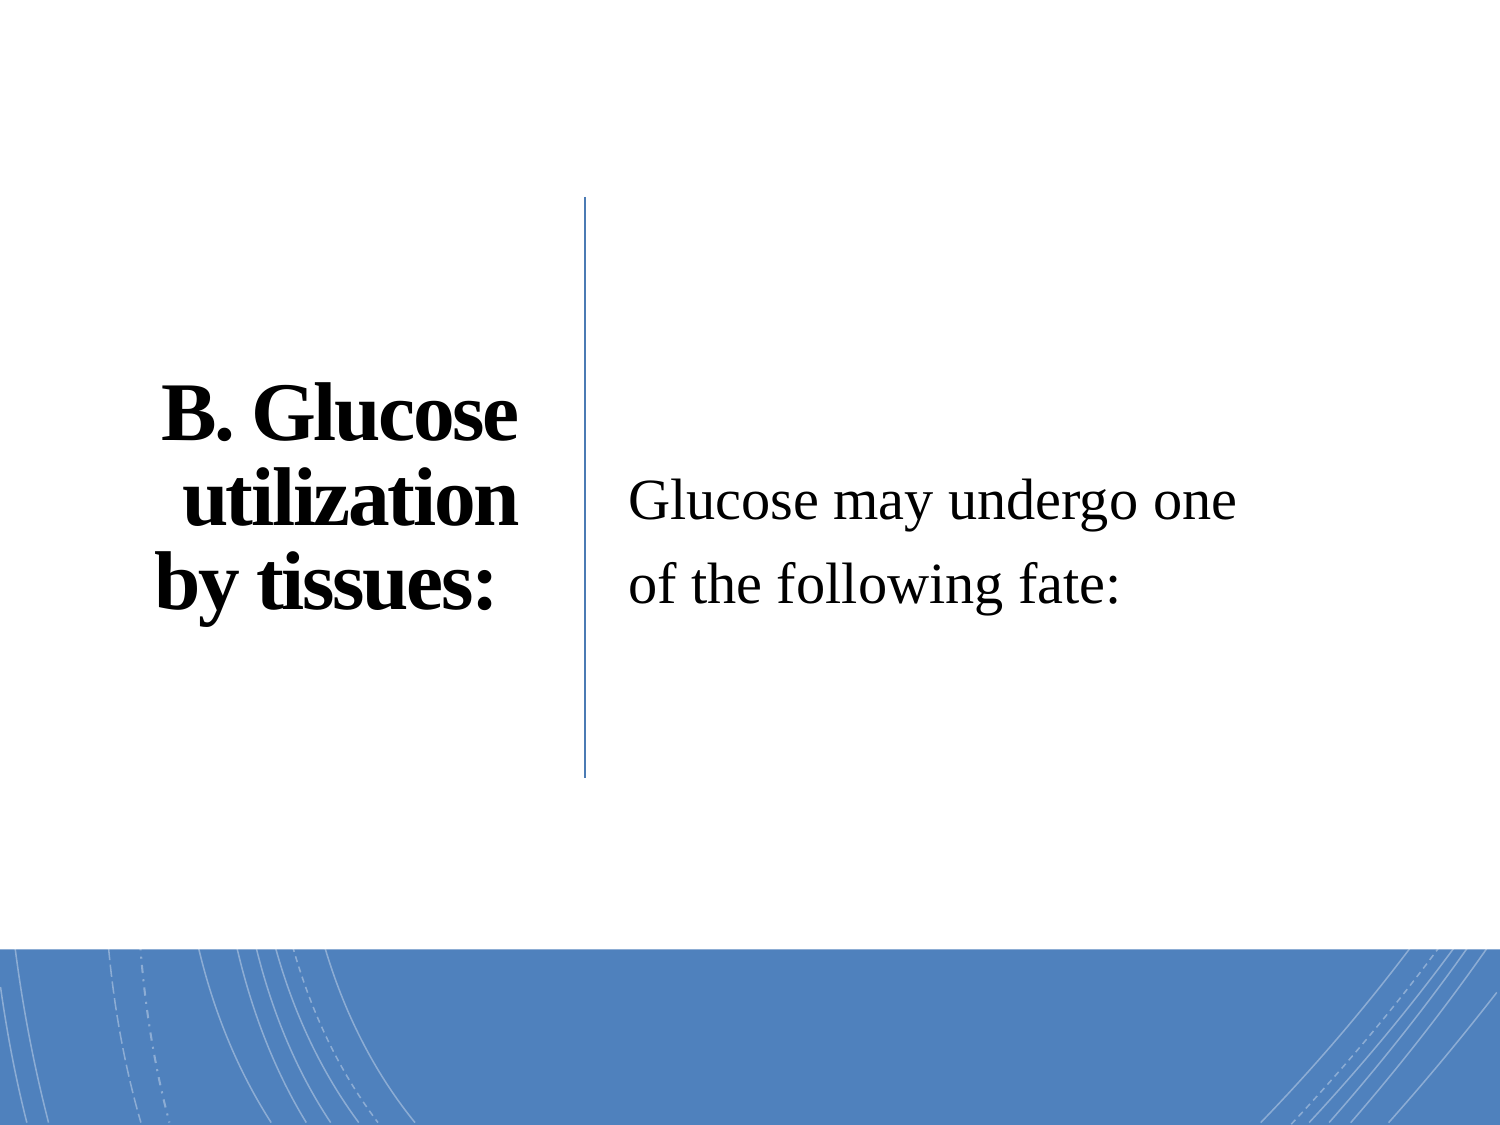

# B. Glucose utilization by tissues:

Glucose may undergo one of the following fate: